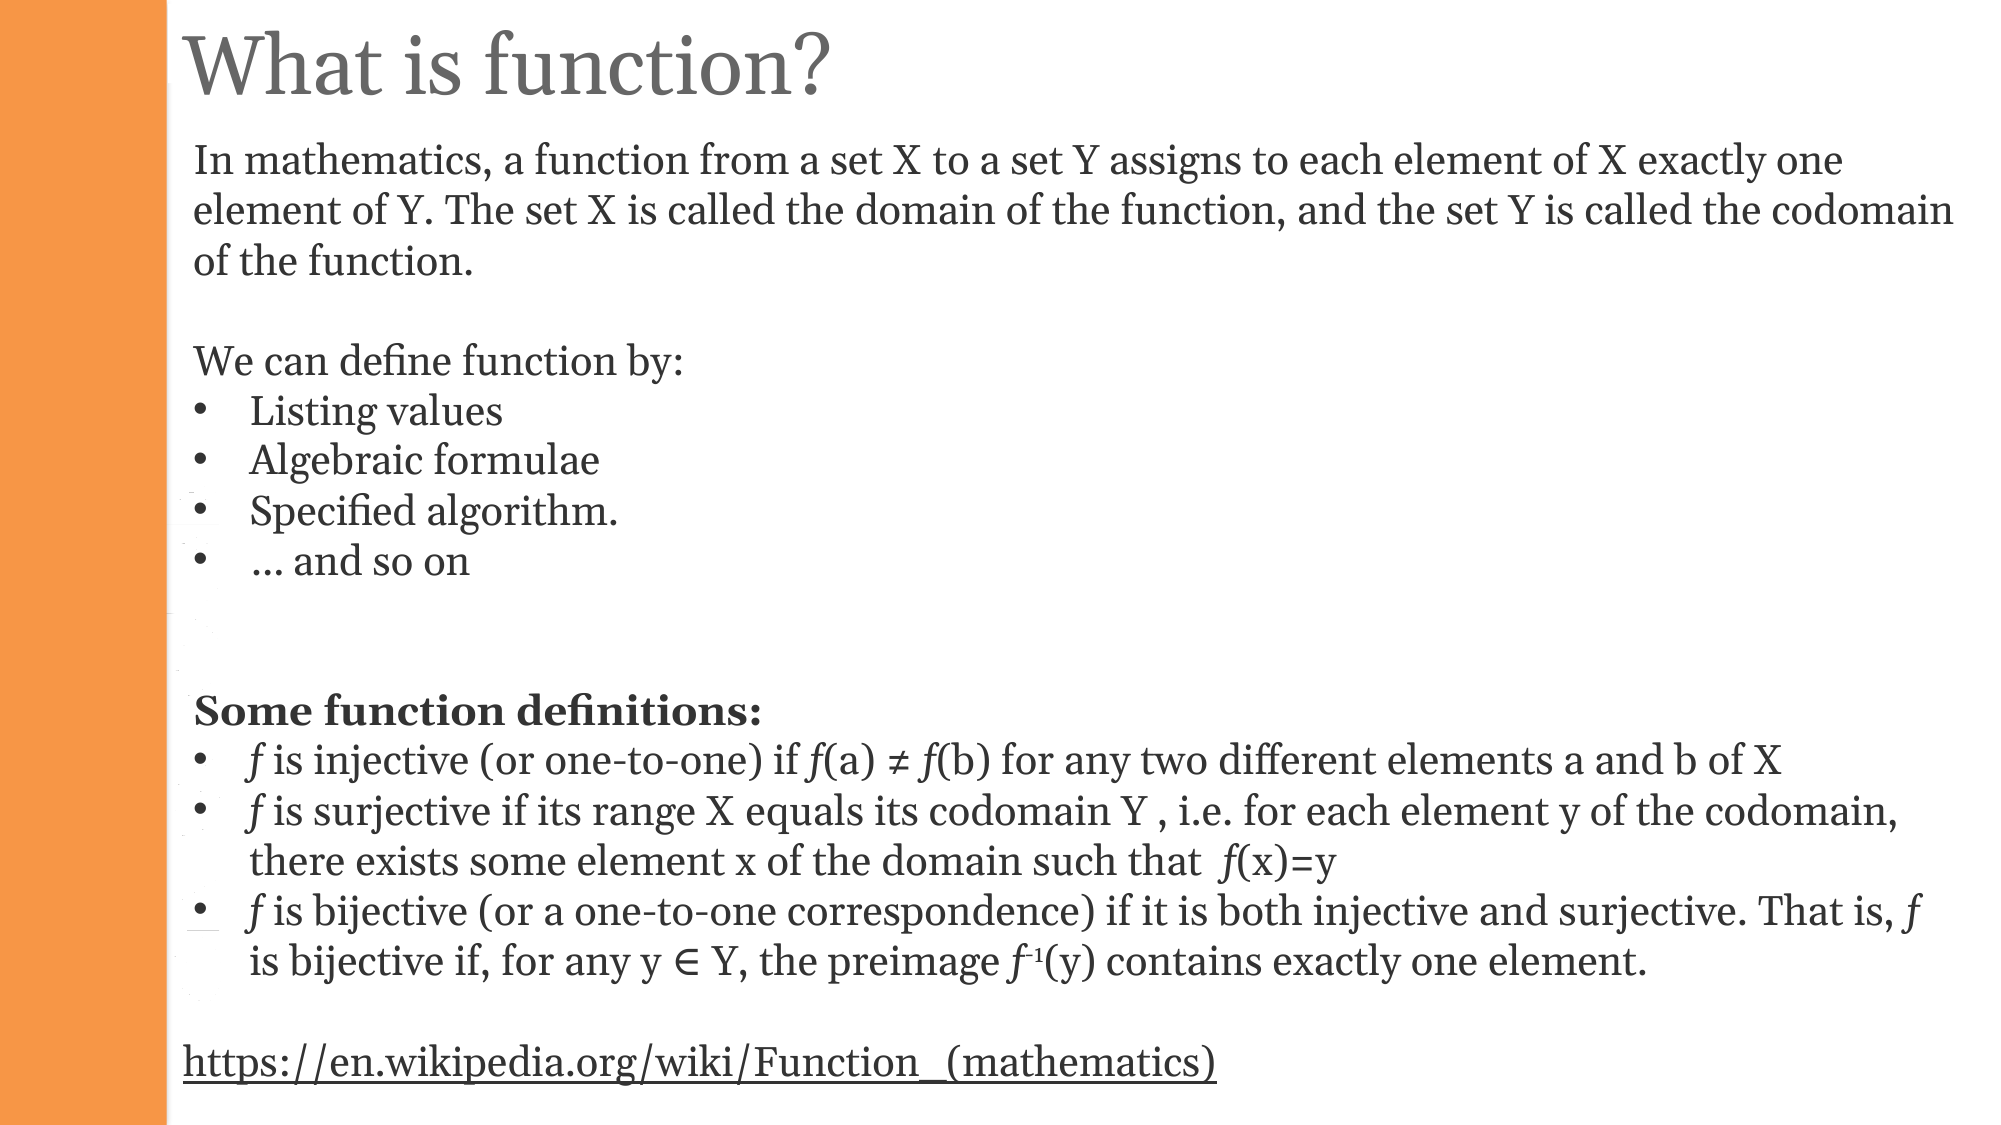

What is function?
In mathematics, a function from a set X to a set Y assigns to each element of X exactly one element of Y. The set X is called the domain of the function, and the set Y is called the codomain of the function.

We can define function by:
Listing values
Algebraic formulae
Specified algorithm.
… and so on

Some function definitions:
f is injective (or one-to-one) if f(a) ≠ f(b) for any two different elements a and b of X
f is surjective if its range X equals its codomain Y , i.e. for each element y of the codomain, there exists some element x of the domain such that  f(x)=y
f is bijective (or a one-to-one correspondence) if it is both injective and surjective. That is, f is bijective if, for any y ∈ Y, the preimage f-1(y) contains exactly one element.
https://en.wikipedia.org/wiki/Function_(mathematics)